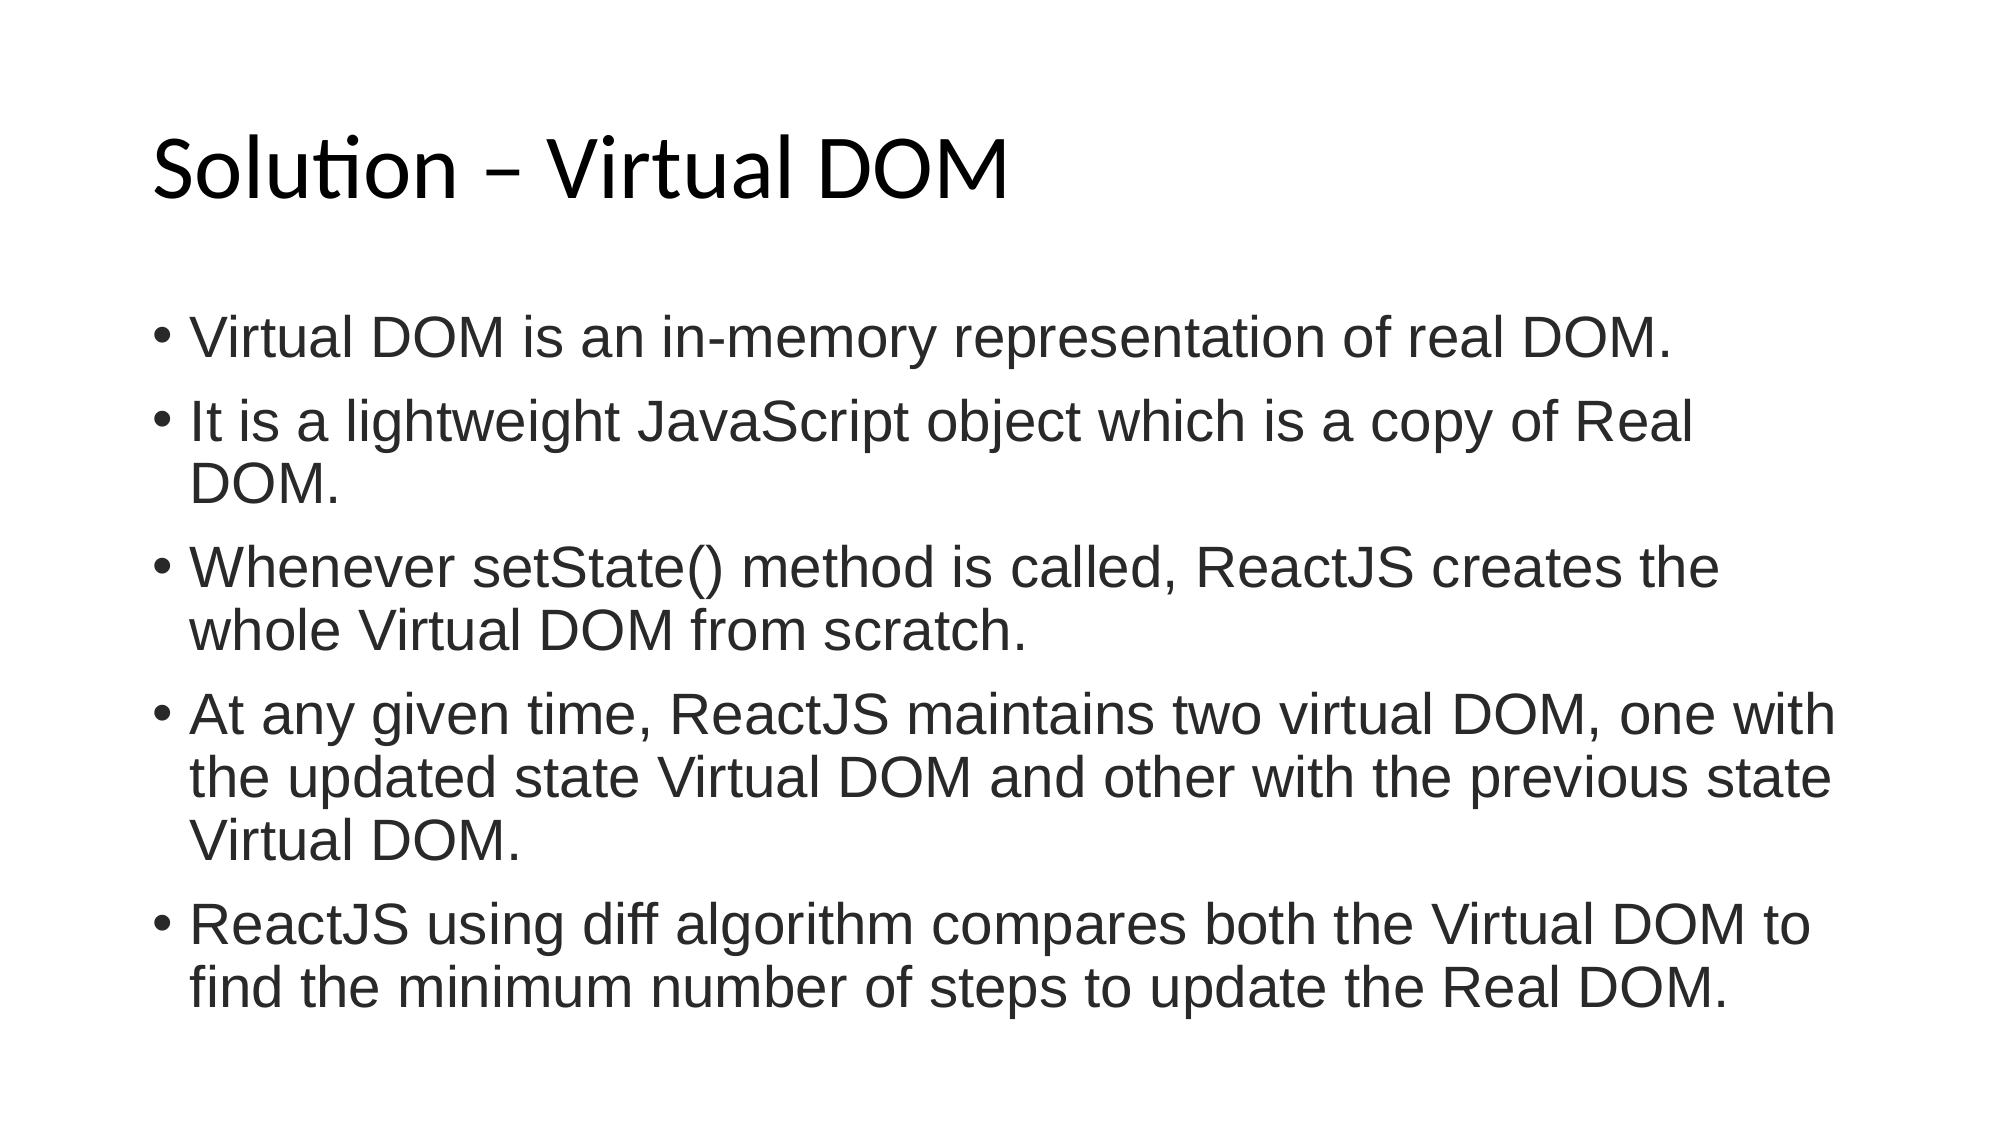

# Solution – Virtual DOM
Virtual DOM is an in-memory representation of real DOM.
It is a lightweight JavaScript object which is a copy of Real DOM.
Whenever setState() method is called, ReactJS creates the whole Virtual DOM from scratch.
At any given time, ReactJS maintains two virtual DOM, one with the updated state Virtual DOM and other with the previous state Virtual DOM.
ReactJS using diff algorithm compares both the Virtual DOM to find the minimum number of steps to update the Real DOM.